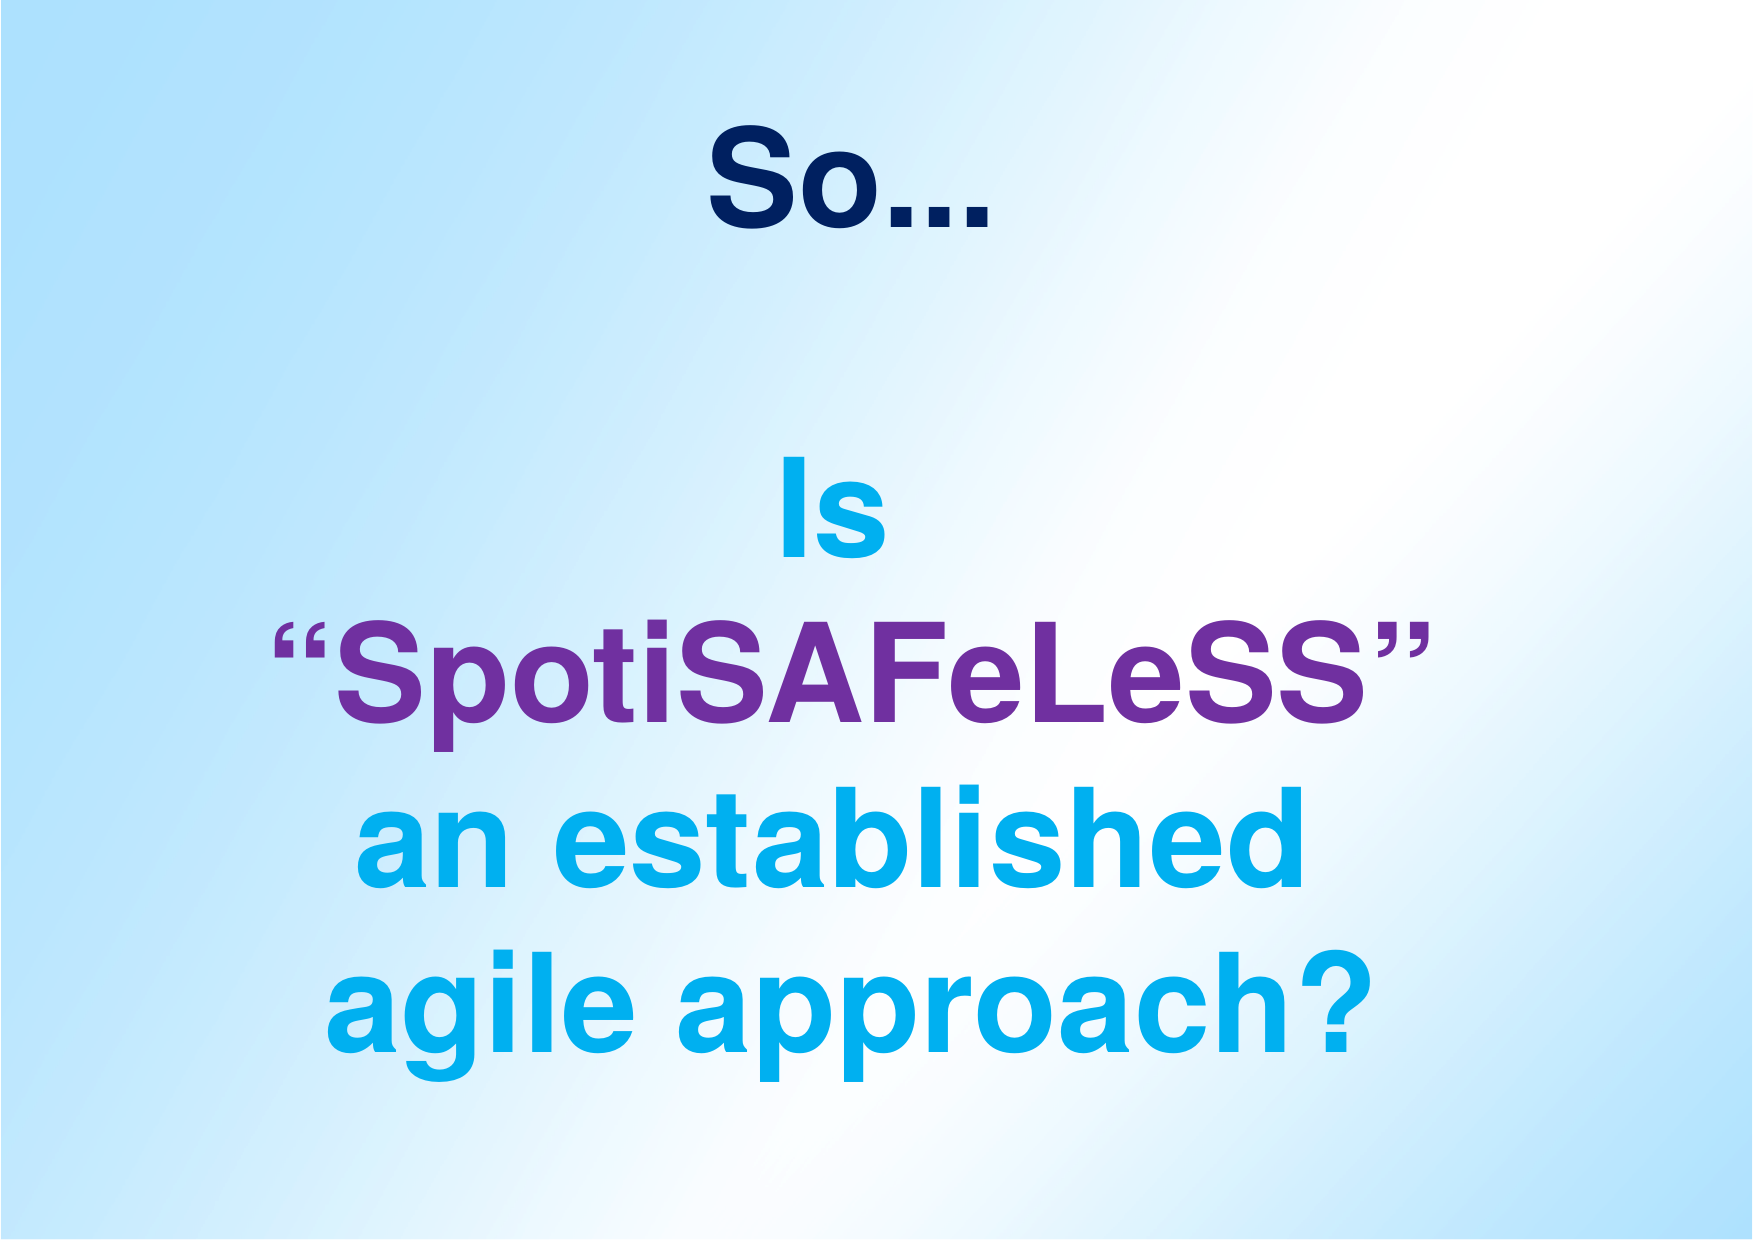

So...

Is
“SpotiSAFeLeSS”
an established
agile approach?